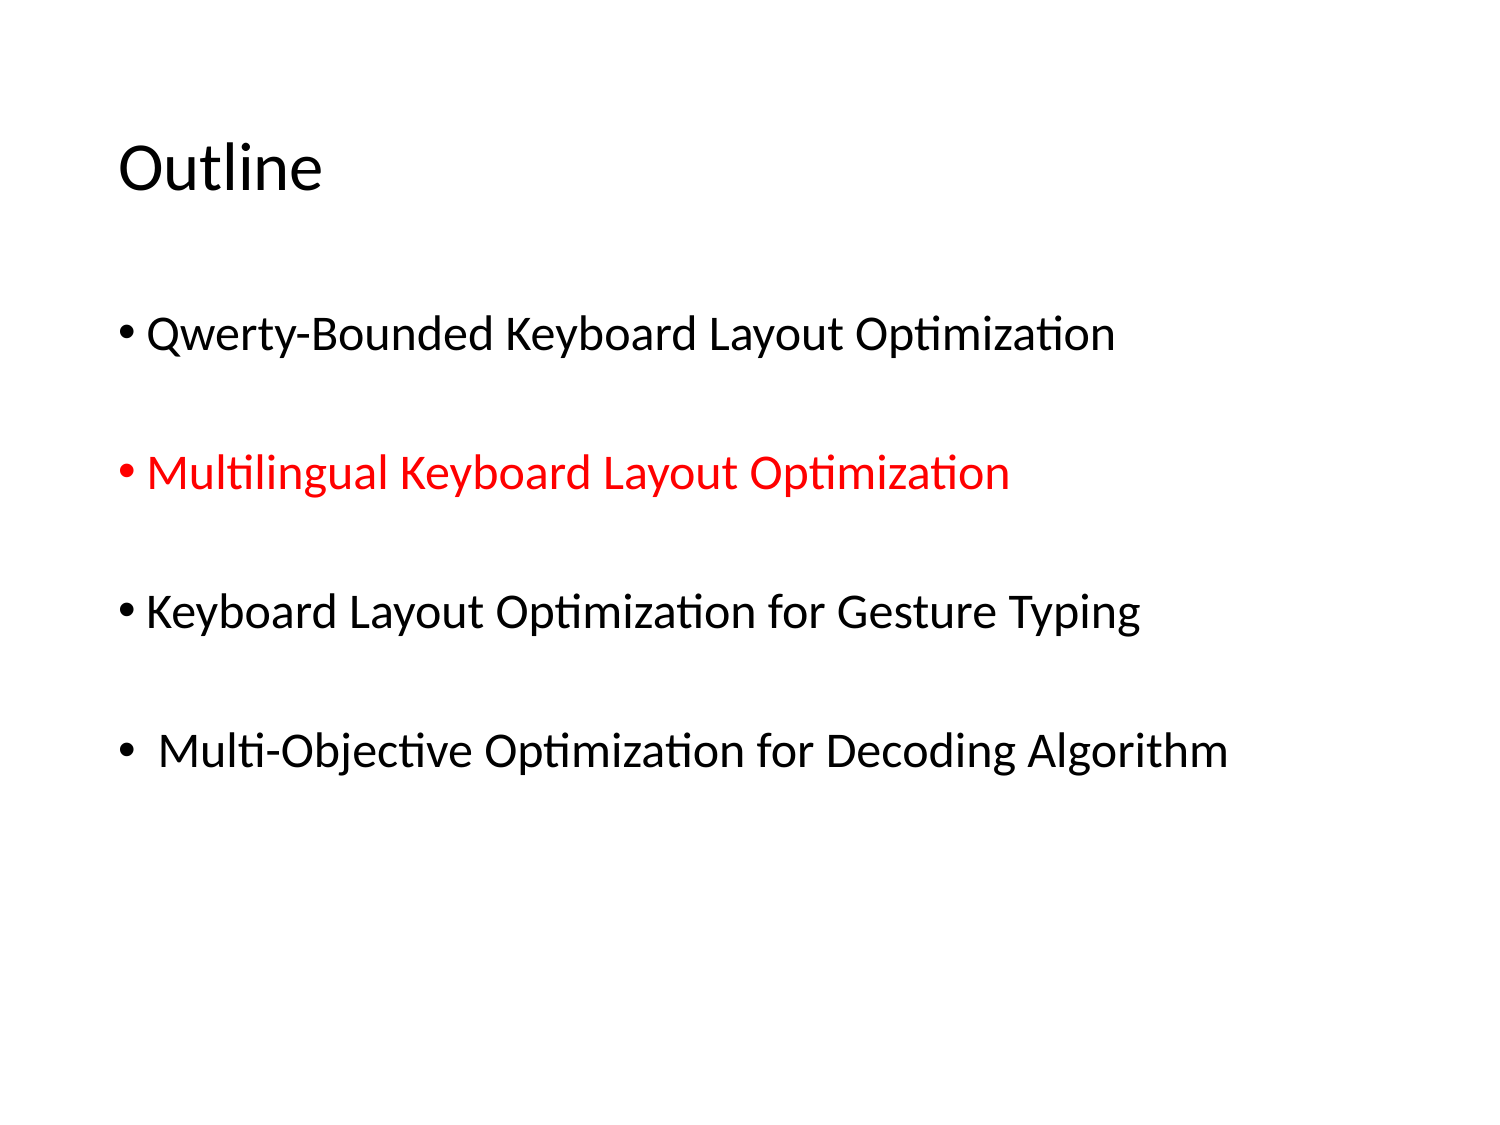

# Outline
Qwerty-Bounded Keyboard Layout Optimization

Multilingual Keyboard Layout Optimization

Keyboard Layout Optimization for Gesture Typing

 Multi-Objective Optimization for Decoding Algorithm